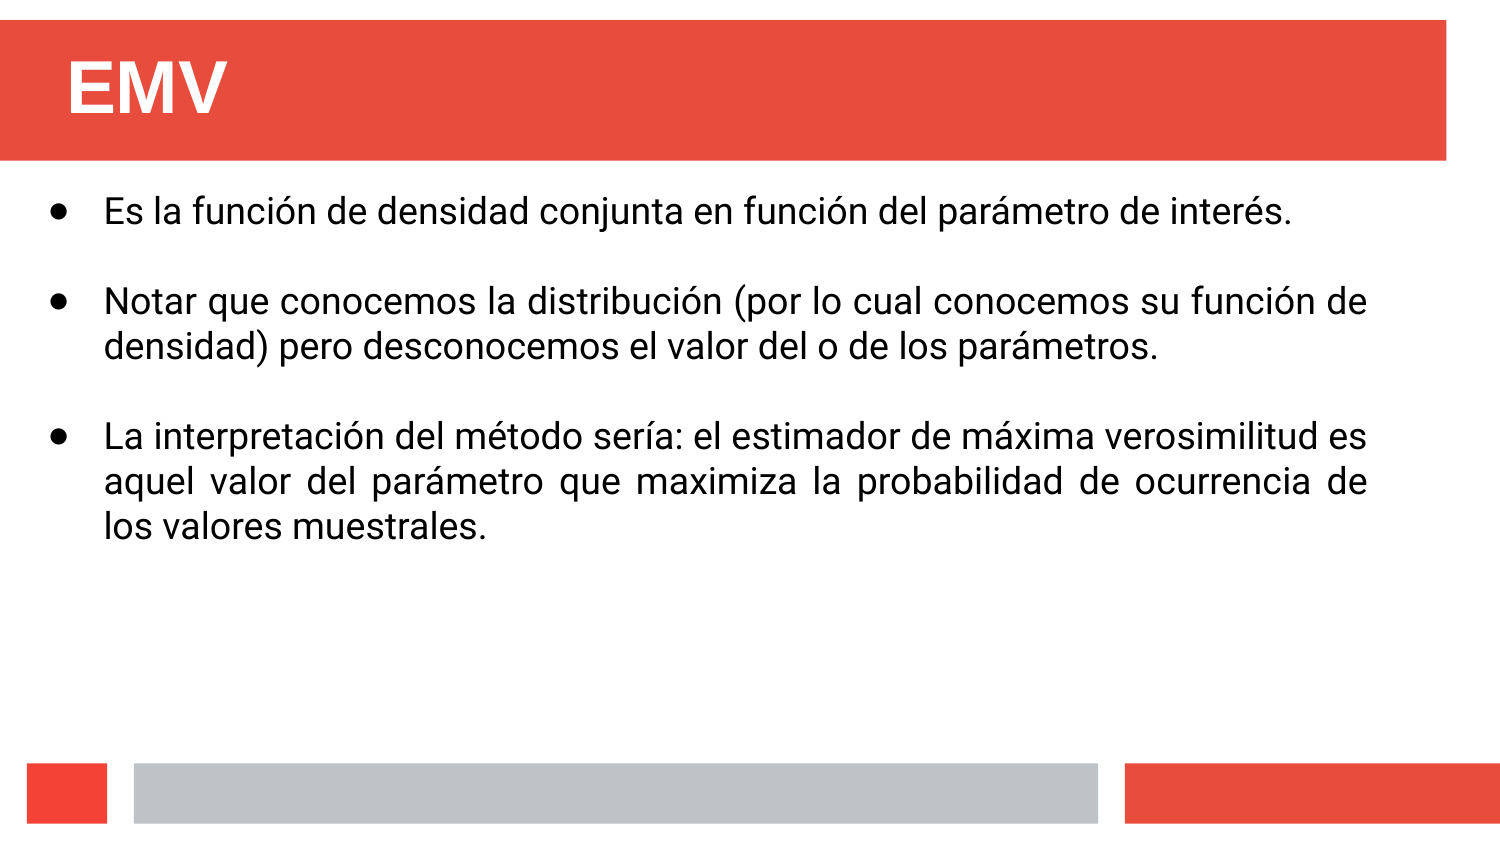

# EMV
Es la función de densidad conjunta en función del parámetro de interés.

Notar que conocemos la distribución (por lo cual conocemos su función de densidad) pero desconocemos el valor del o de los parámetros.

La interpretación del método sería: el estimador de máxima verosimilitud es aquel valor del parámetro que maximiza la probabilidad de ocurrencia de los valores muestrales.